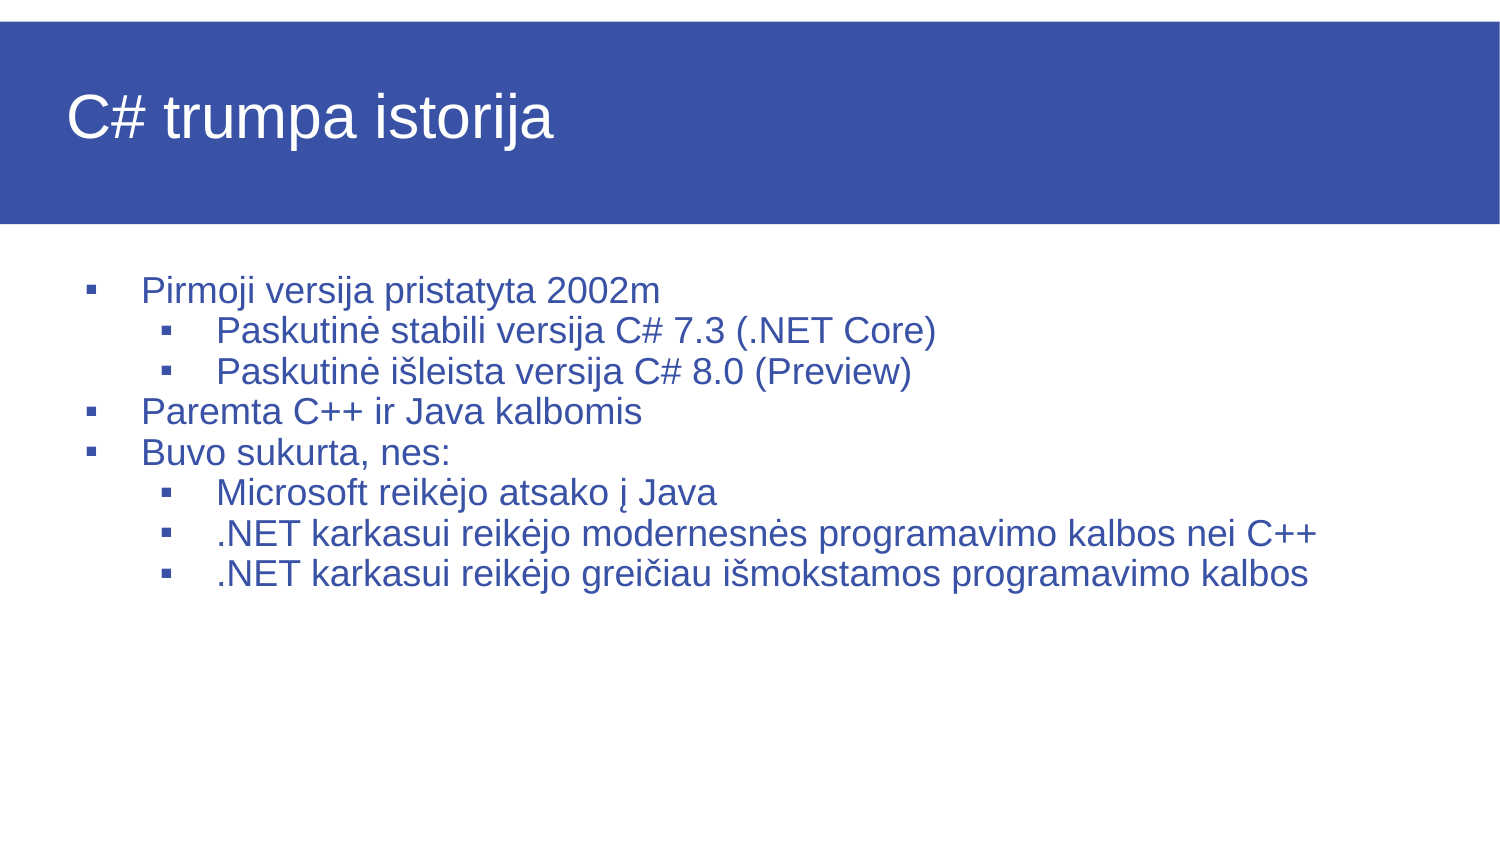

# C# trumpa istorija
Pirmoji versija pristatyta 2002m
Paskutinė stabili versija C# 7.3 (.NET Core)
Paskutinė išleista versija C# 8.0 (Preview)
Paremta C++ ir Java kalbomis
Buvo sukurta, nes:
Microsoft reikėjo atsako į Java
.NET karkasui reikėjo modernesnės programavimo kalbos nei C++
.NET karkasui reikėjo greičiau išmokstamos programavimo kalbos